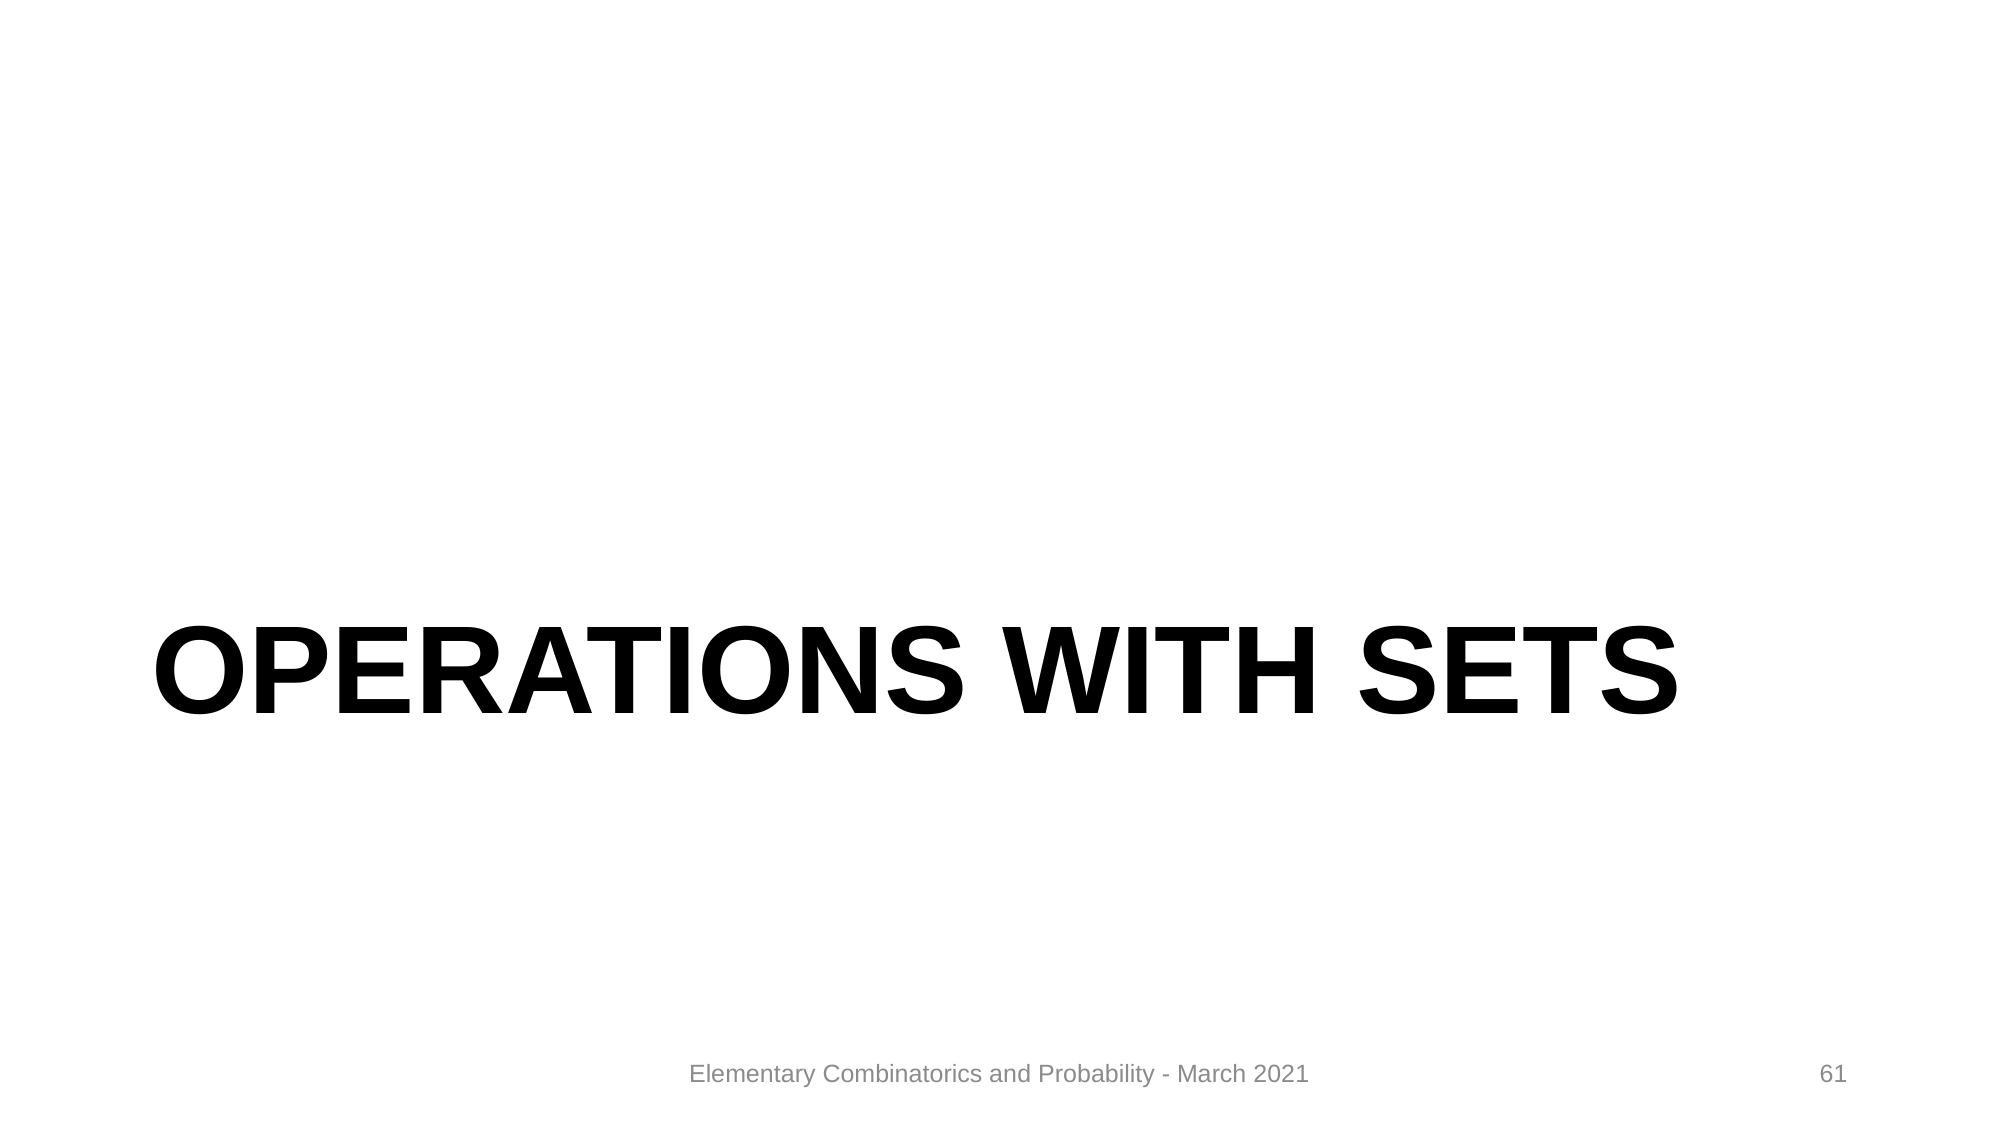

# OPERATIONS WITH SETS

Elementary Combinatorics and Probability - March 2021
61